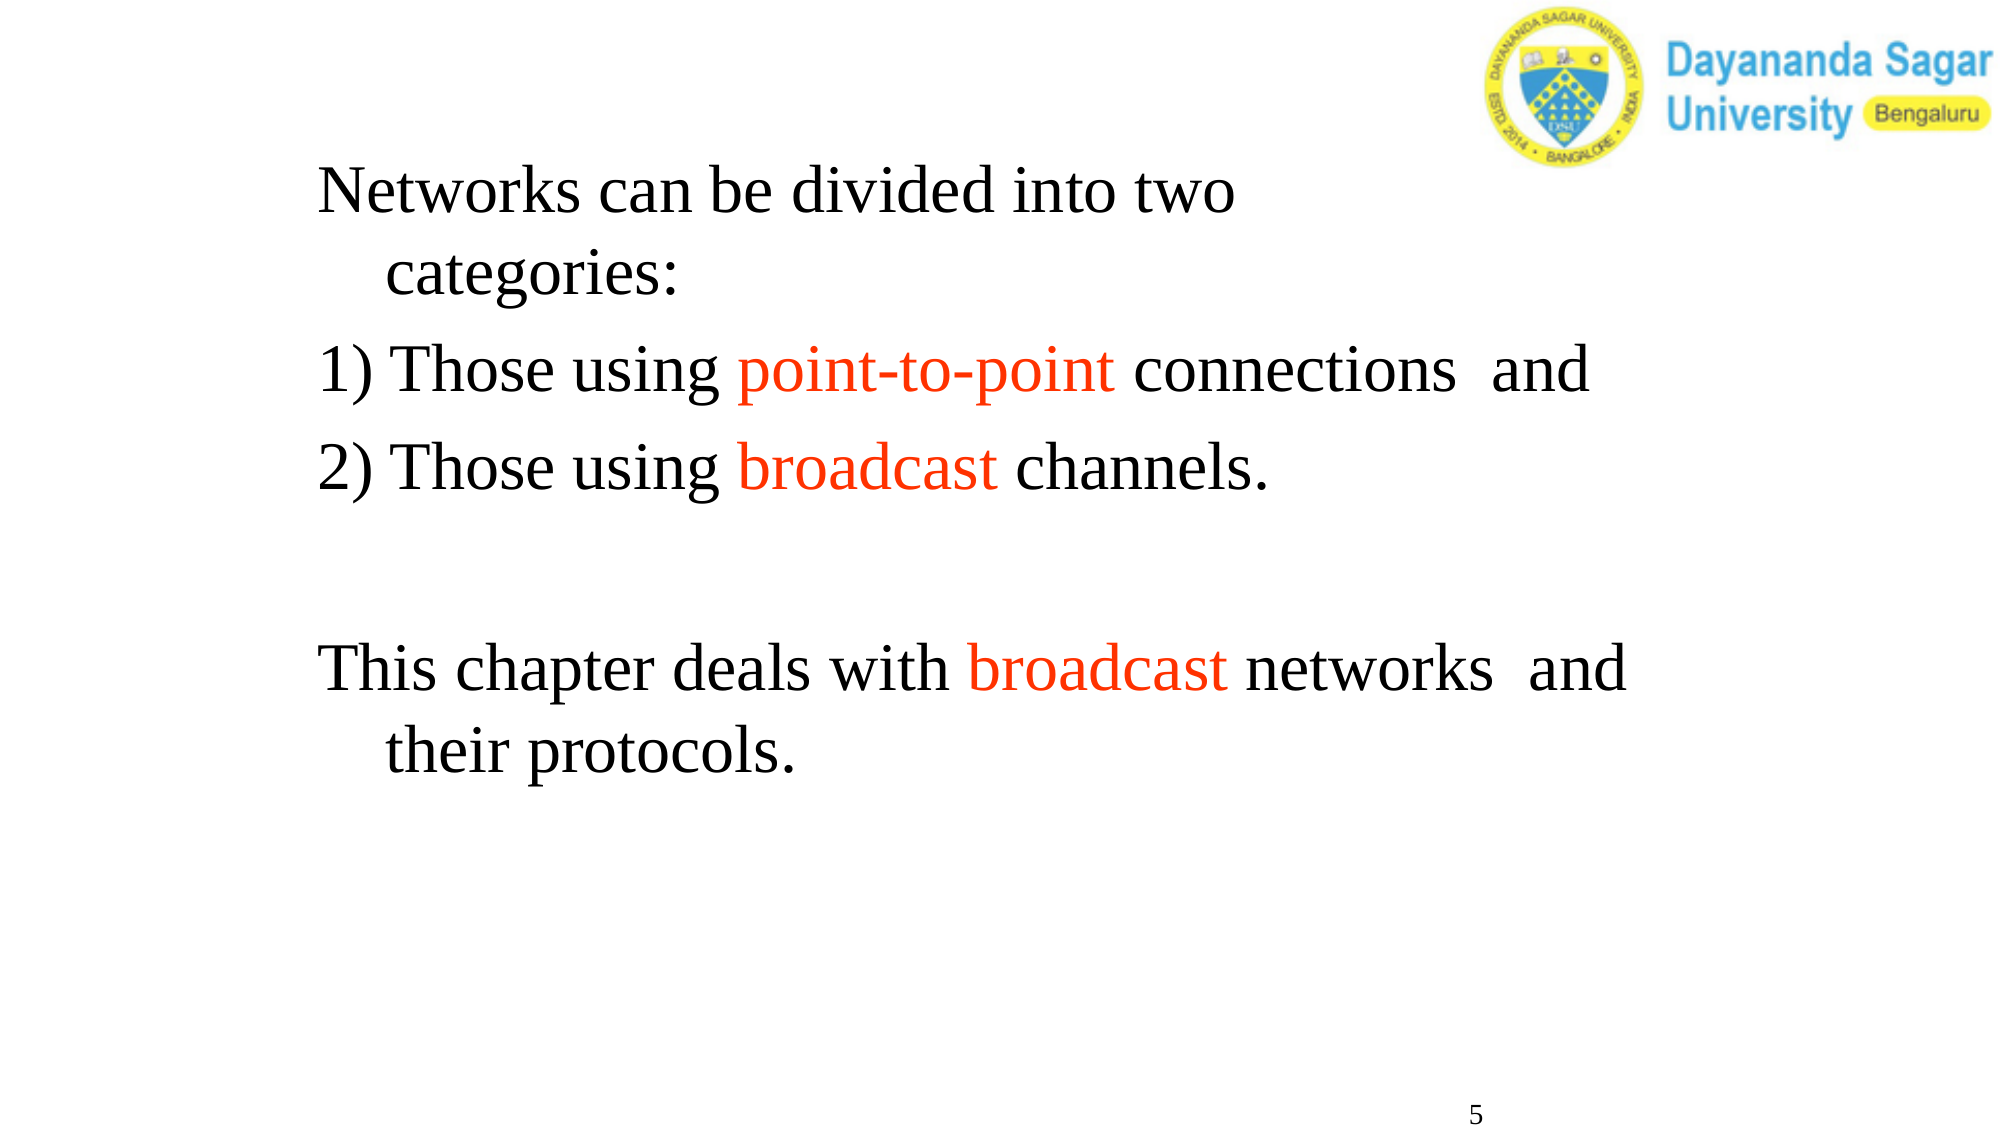

Networks can be divided into two  categories:
1) Those using point-to-point connections  and
2) Those using broadcast channels.

This chapter deals with broadcast networks  and their protocols.
5